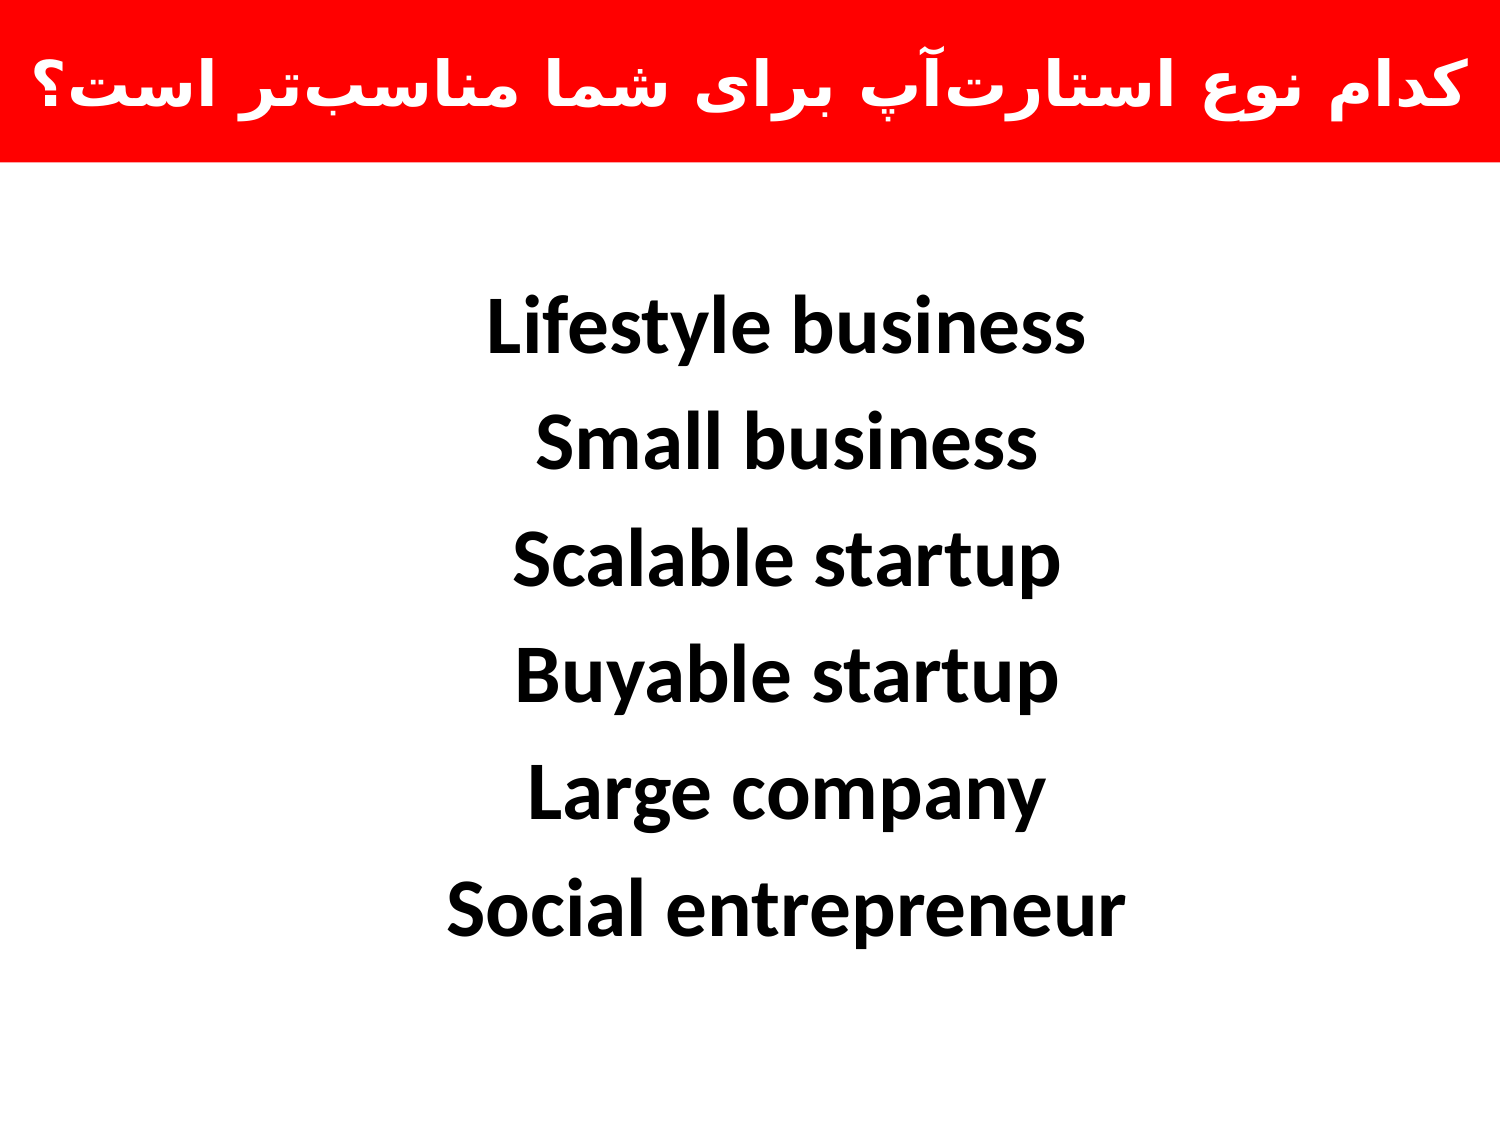

کدام نوع استارت‌آپ برای شما مناسب‌تر است؟
Lifestyle business
Small business
Scalable startup
Buyable startup
Large company
Social entrepreneur